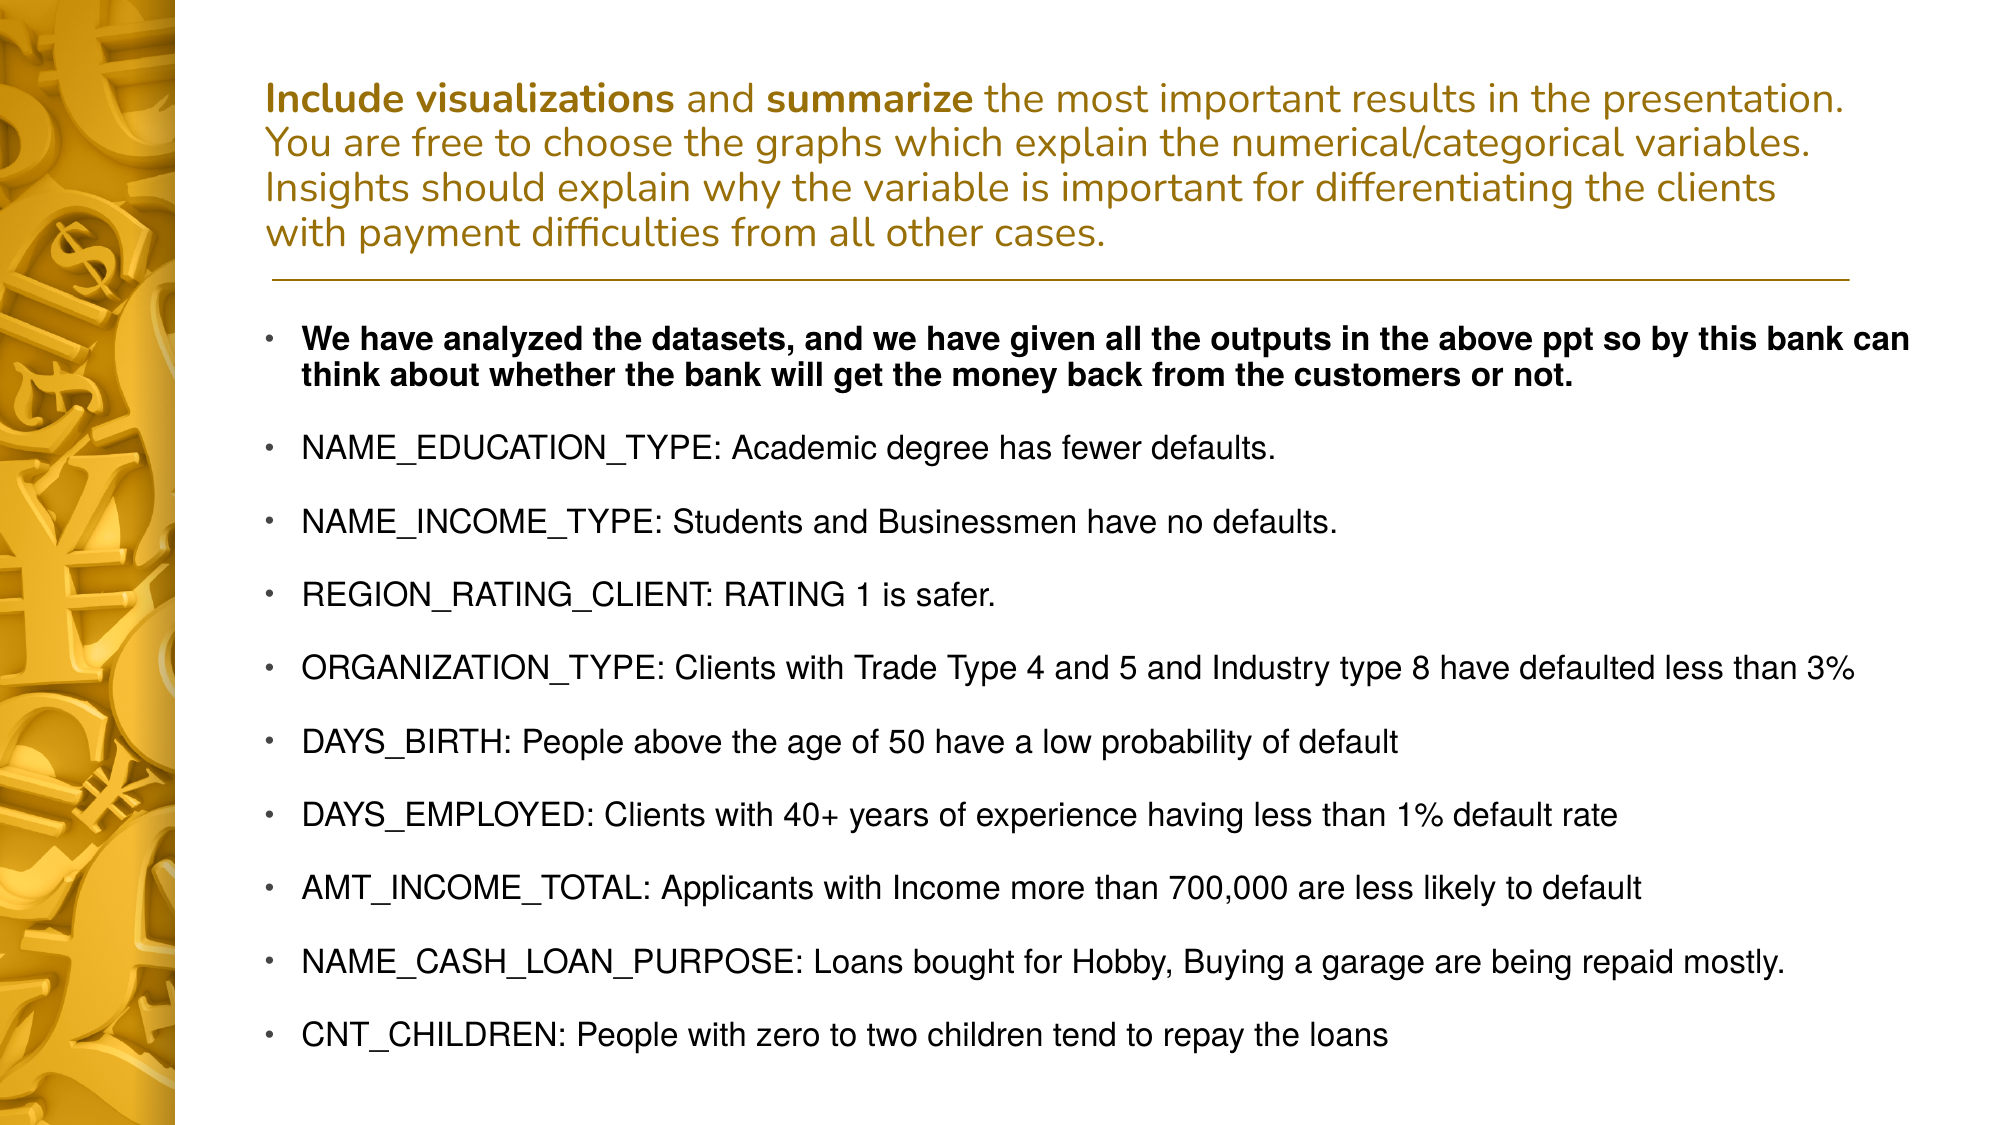

# Include visualizations and summarize the most important results in the presentation. You are free to choose the graphs which explain the numerical/categorical variables. Insights should explain why the variable is important for differentiating the clients with payment difficulties from all other cases.
We have analyzed the datasets, and we have given all the outputs in the above ppt so by this bank can think about whether the bank will get the money back from the customers or not.
NAME_EDUCATION_TYPE: Academic degree has fewer defaults.
NAME_INCOME_TYPE: Students and Businessmen have no defaults.
REGION_RATING_CLIENT: RATING 1 is safer.
ORGANIZATION_TYPE: Clients with Trade Type 4 and 5 and Industry type 8 have defaulted less than 3%
DAYS_BIRTH: People above the age of 50 have a low probability of default
DAYS_EMPLOYED: Clients with 40+ years of experience having less than 1% default rate
AMT_INCOME_TOTAL: Applicants with Income more than 700,000 are less likely to default
NAME_CASH_LOAN_PURPOSE: Loans bought for Hobby, Buying a garage are being repaid mostly.
CNT_CHILDREN: People with zero to two children tend to repay the loans